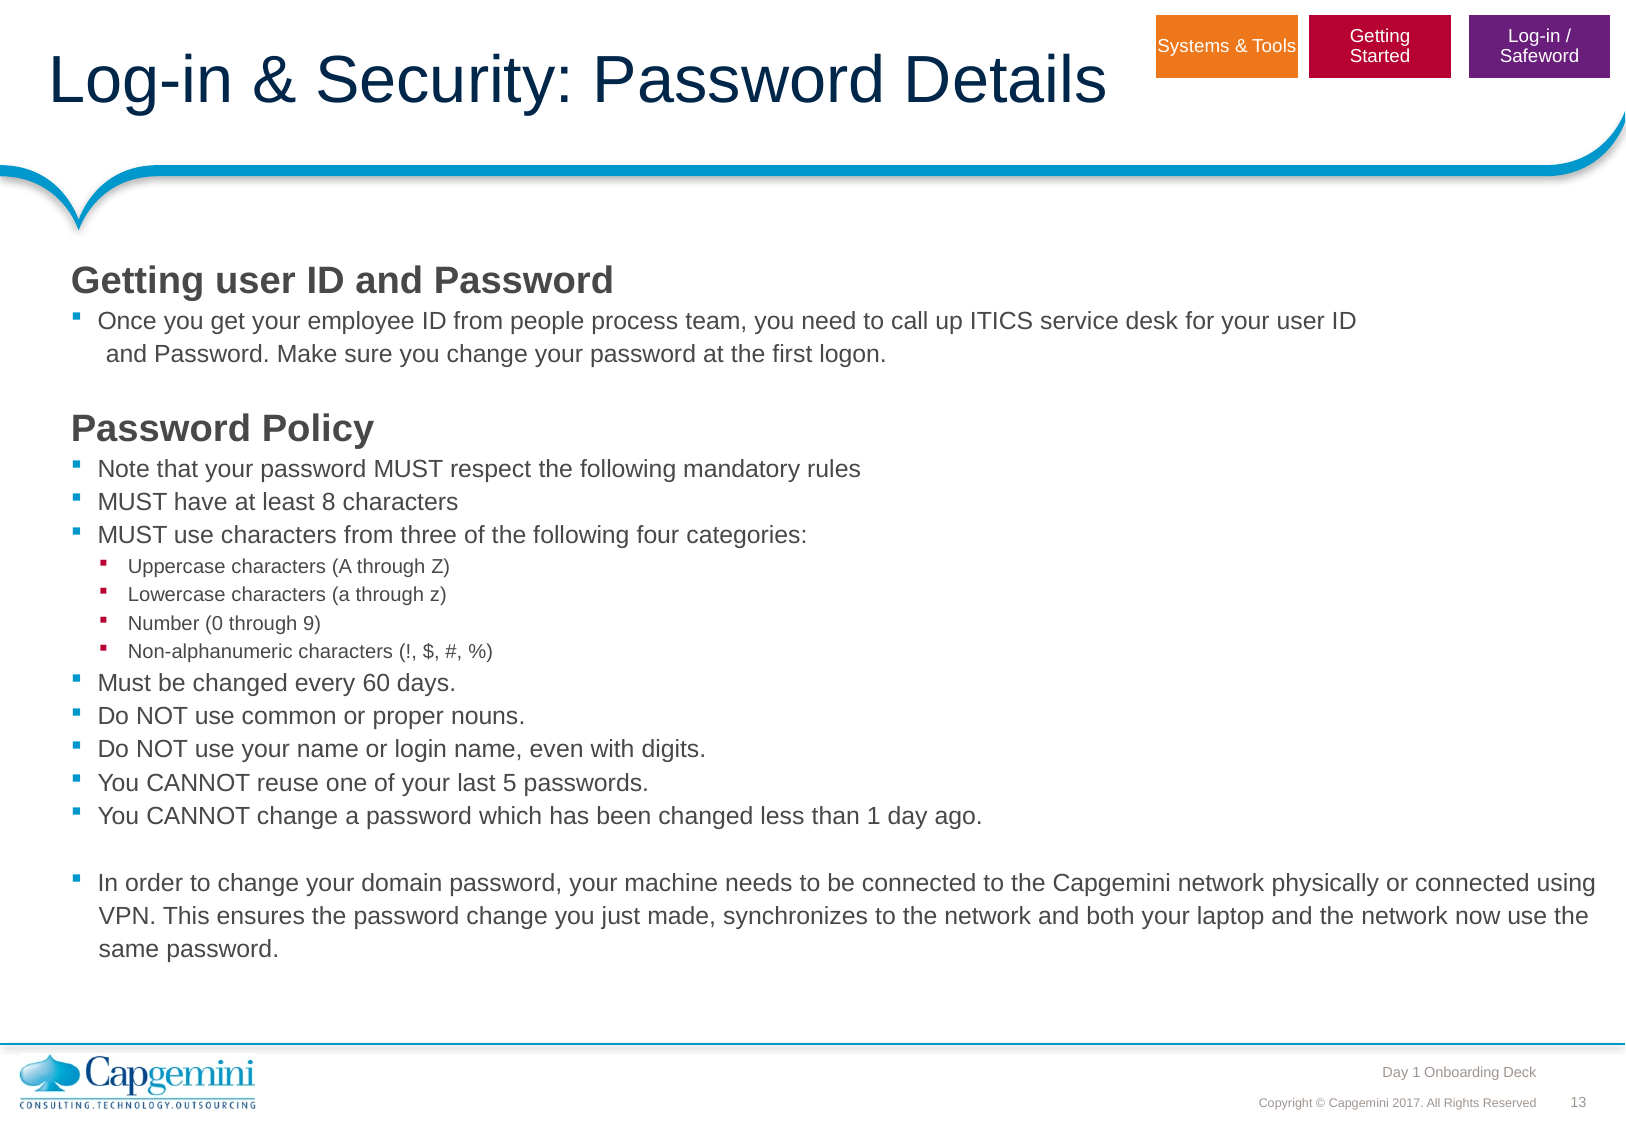

# Log-in & Security: Password Details

Systems & Tools

Getting
Started

Log-in / Safeword
Getting user ID and Password
Once you get your employee ID from people process team, you need to call up ITICS service desk for your user ID
     and Password. Make sure you change your password at the first logon.

Password Policy
Note that your password MUST respect the following mandatory rules
MUST have at least 8 characters
MUST use characters from three of the following four categories:
Uppercase characters (A through Z)
Lowercase characters (a through z)
Number (0 through 9)
Non-alphanumeric characters (!, $, #, %)
Must be changed every 60 days.
Do NOT use common or proper nouns.
Do NOT use your name or login name, even with digits.
You CANNOT reuse one of your last 5 passwords.
You CANNOT change a password which has been changed less than 1 day ago.

In order to change your domain password, your machine needs to be connected to the Capgemini network physically or connected using
    VPN. This ensures the password change you just made, synchronizes to the network and both your laptop and the network now use the
    same password.